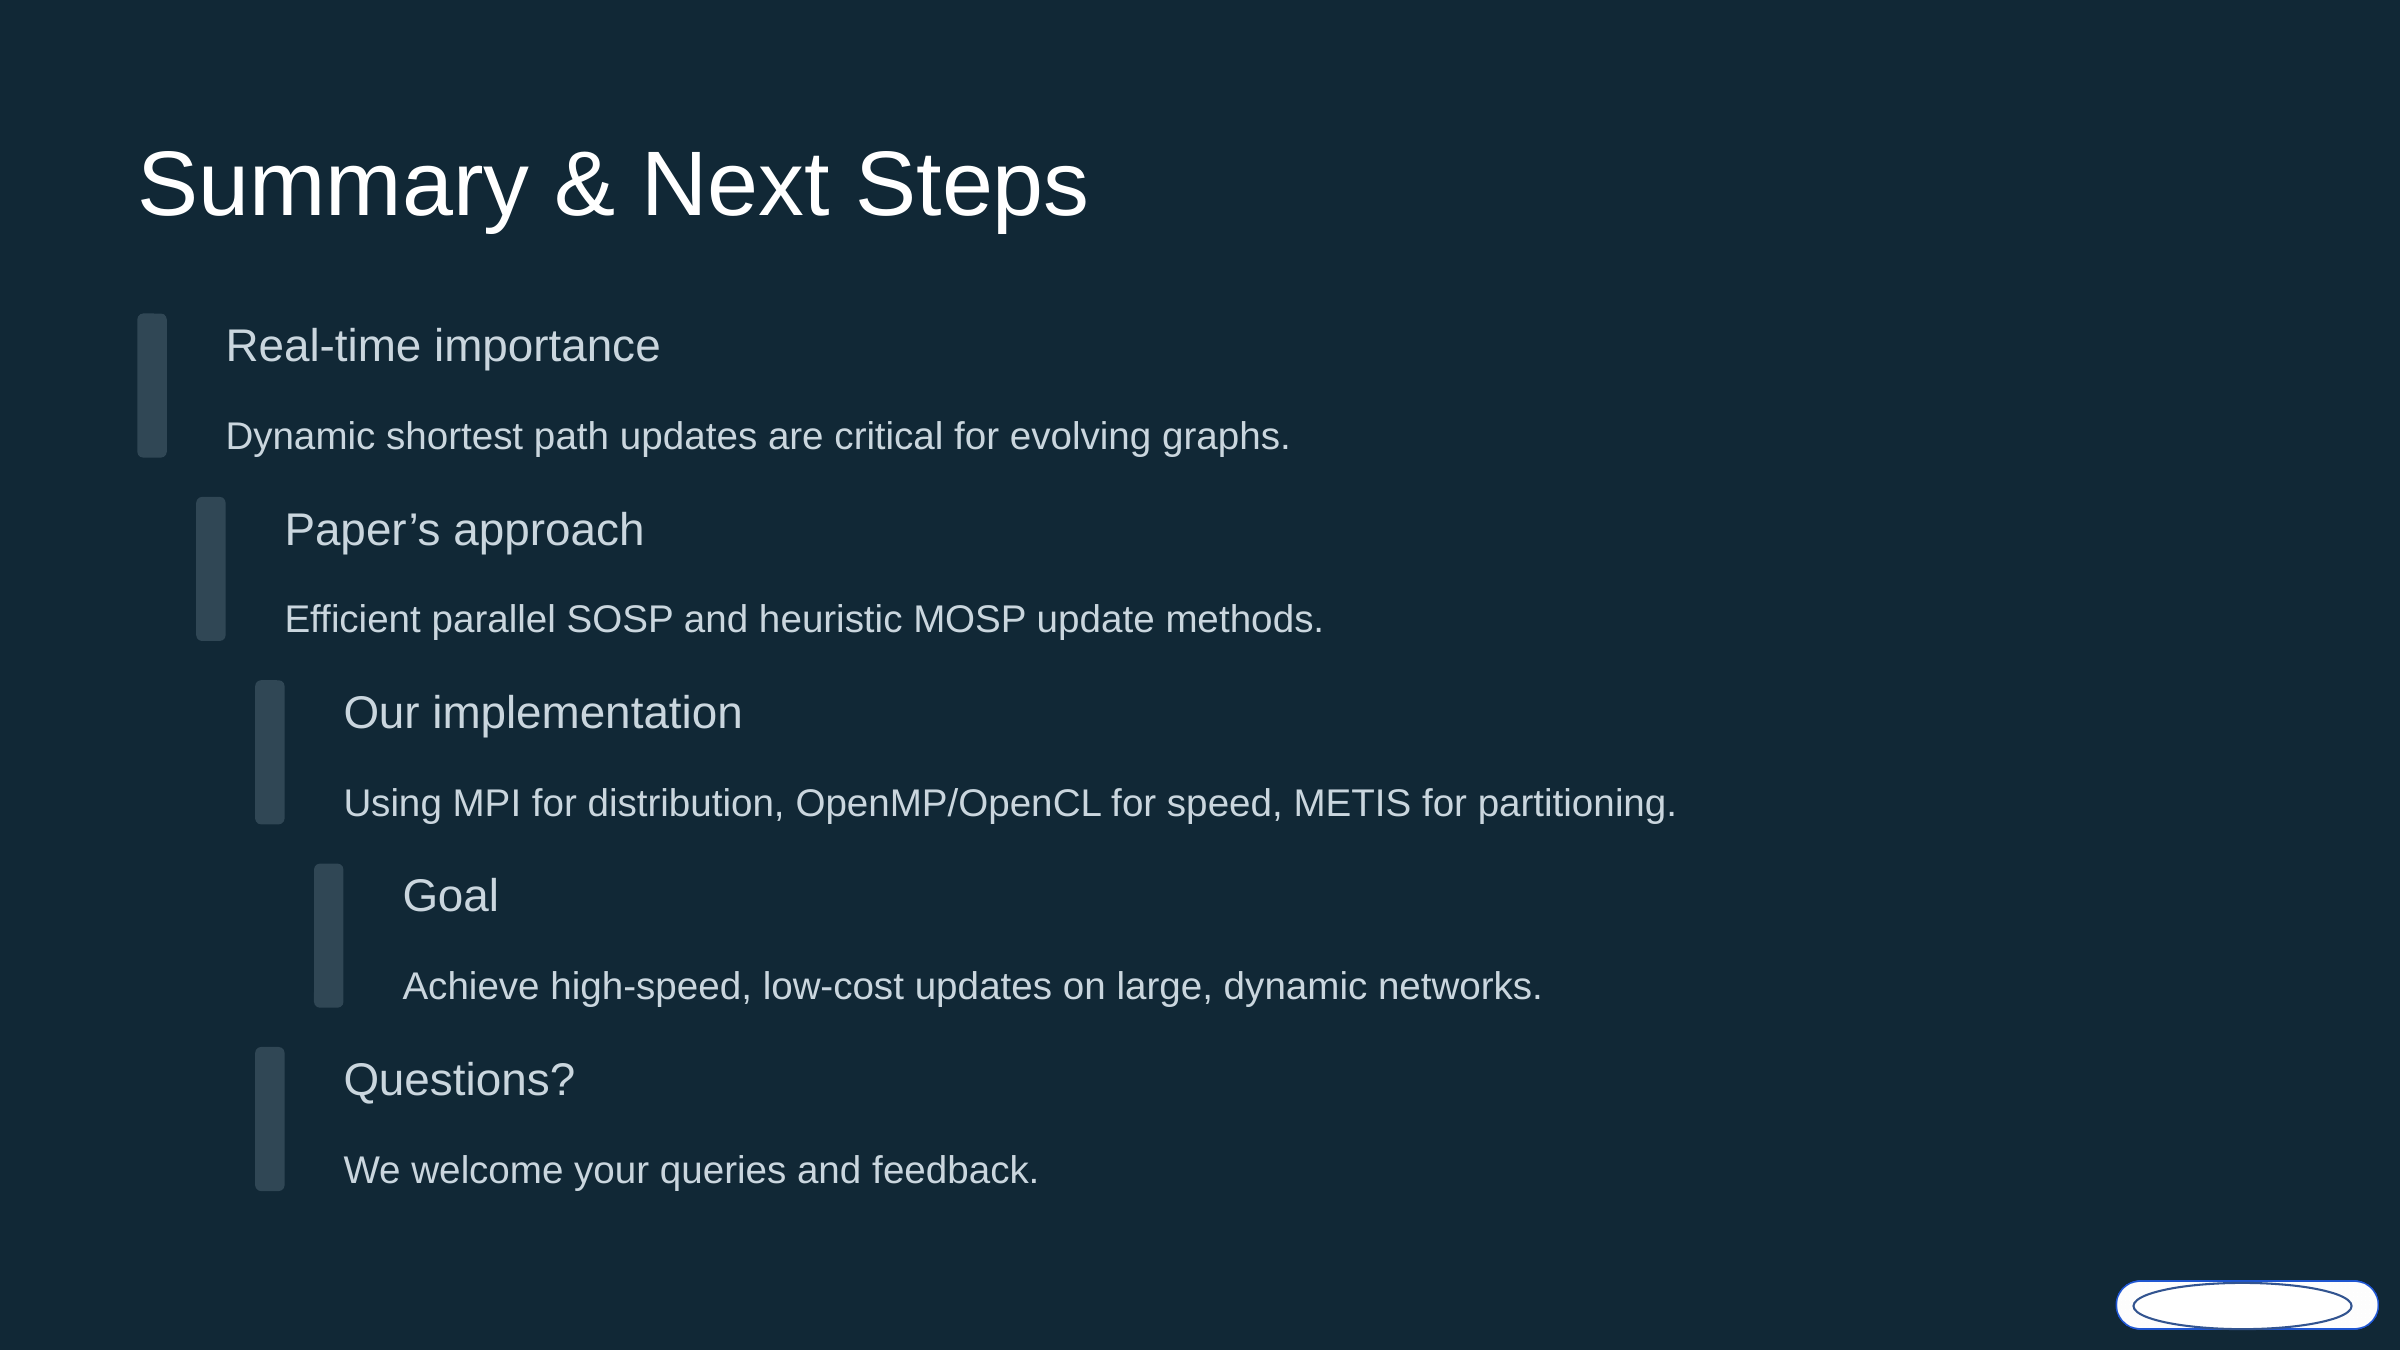

Summary & Next Steps

Real-time importance
Dynamic shortest path updates are critical for evolving graphs.

Paper’s approach
Efficient parallel SOSP and heuristic MOSP update methods.

Our implementation
Using MPI for distribution, OpenMP/OpenCL for speed, METIS for partitioning.

Goal
Achieve high-speed, low-cost updates on large, dynamic networks.

Questions?
We welcome your queries and feedback.